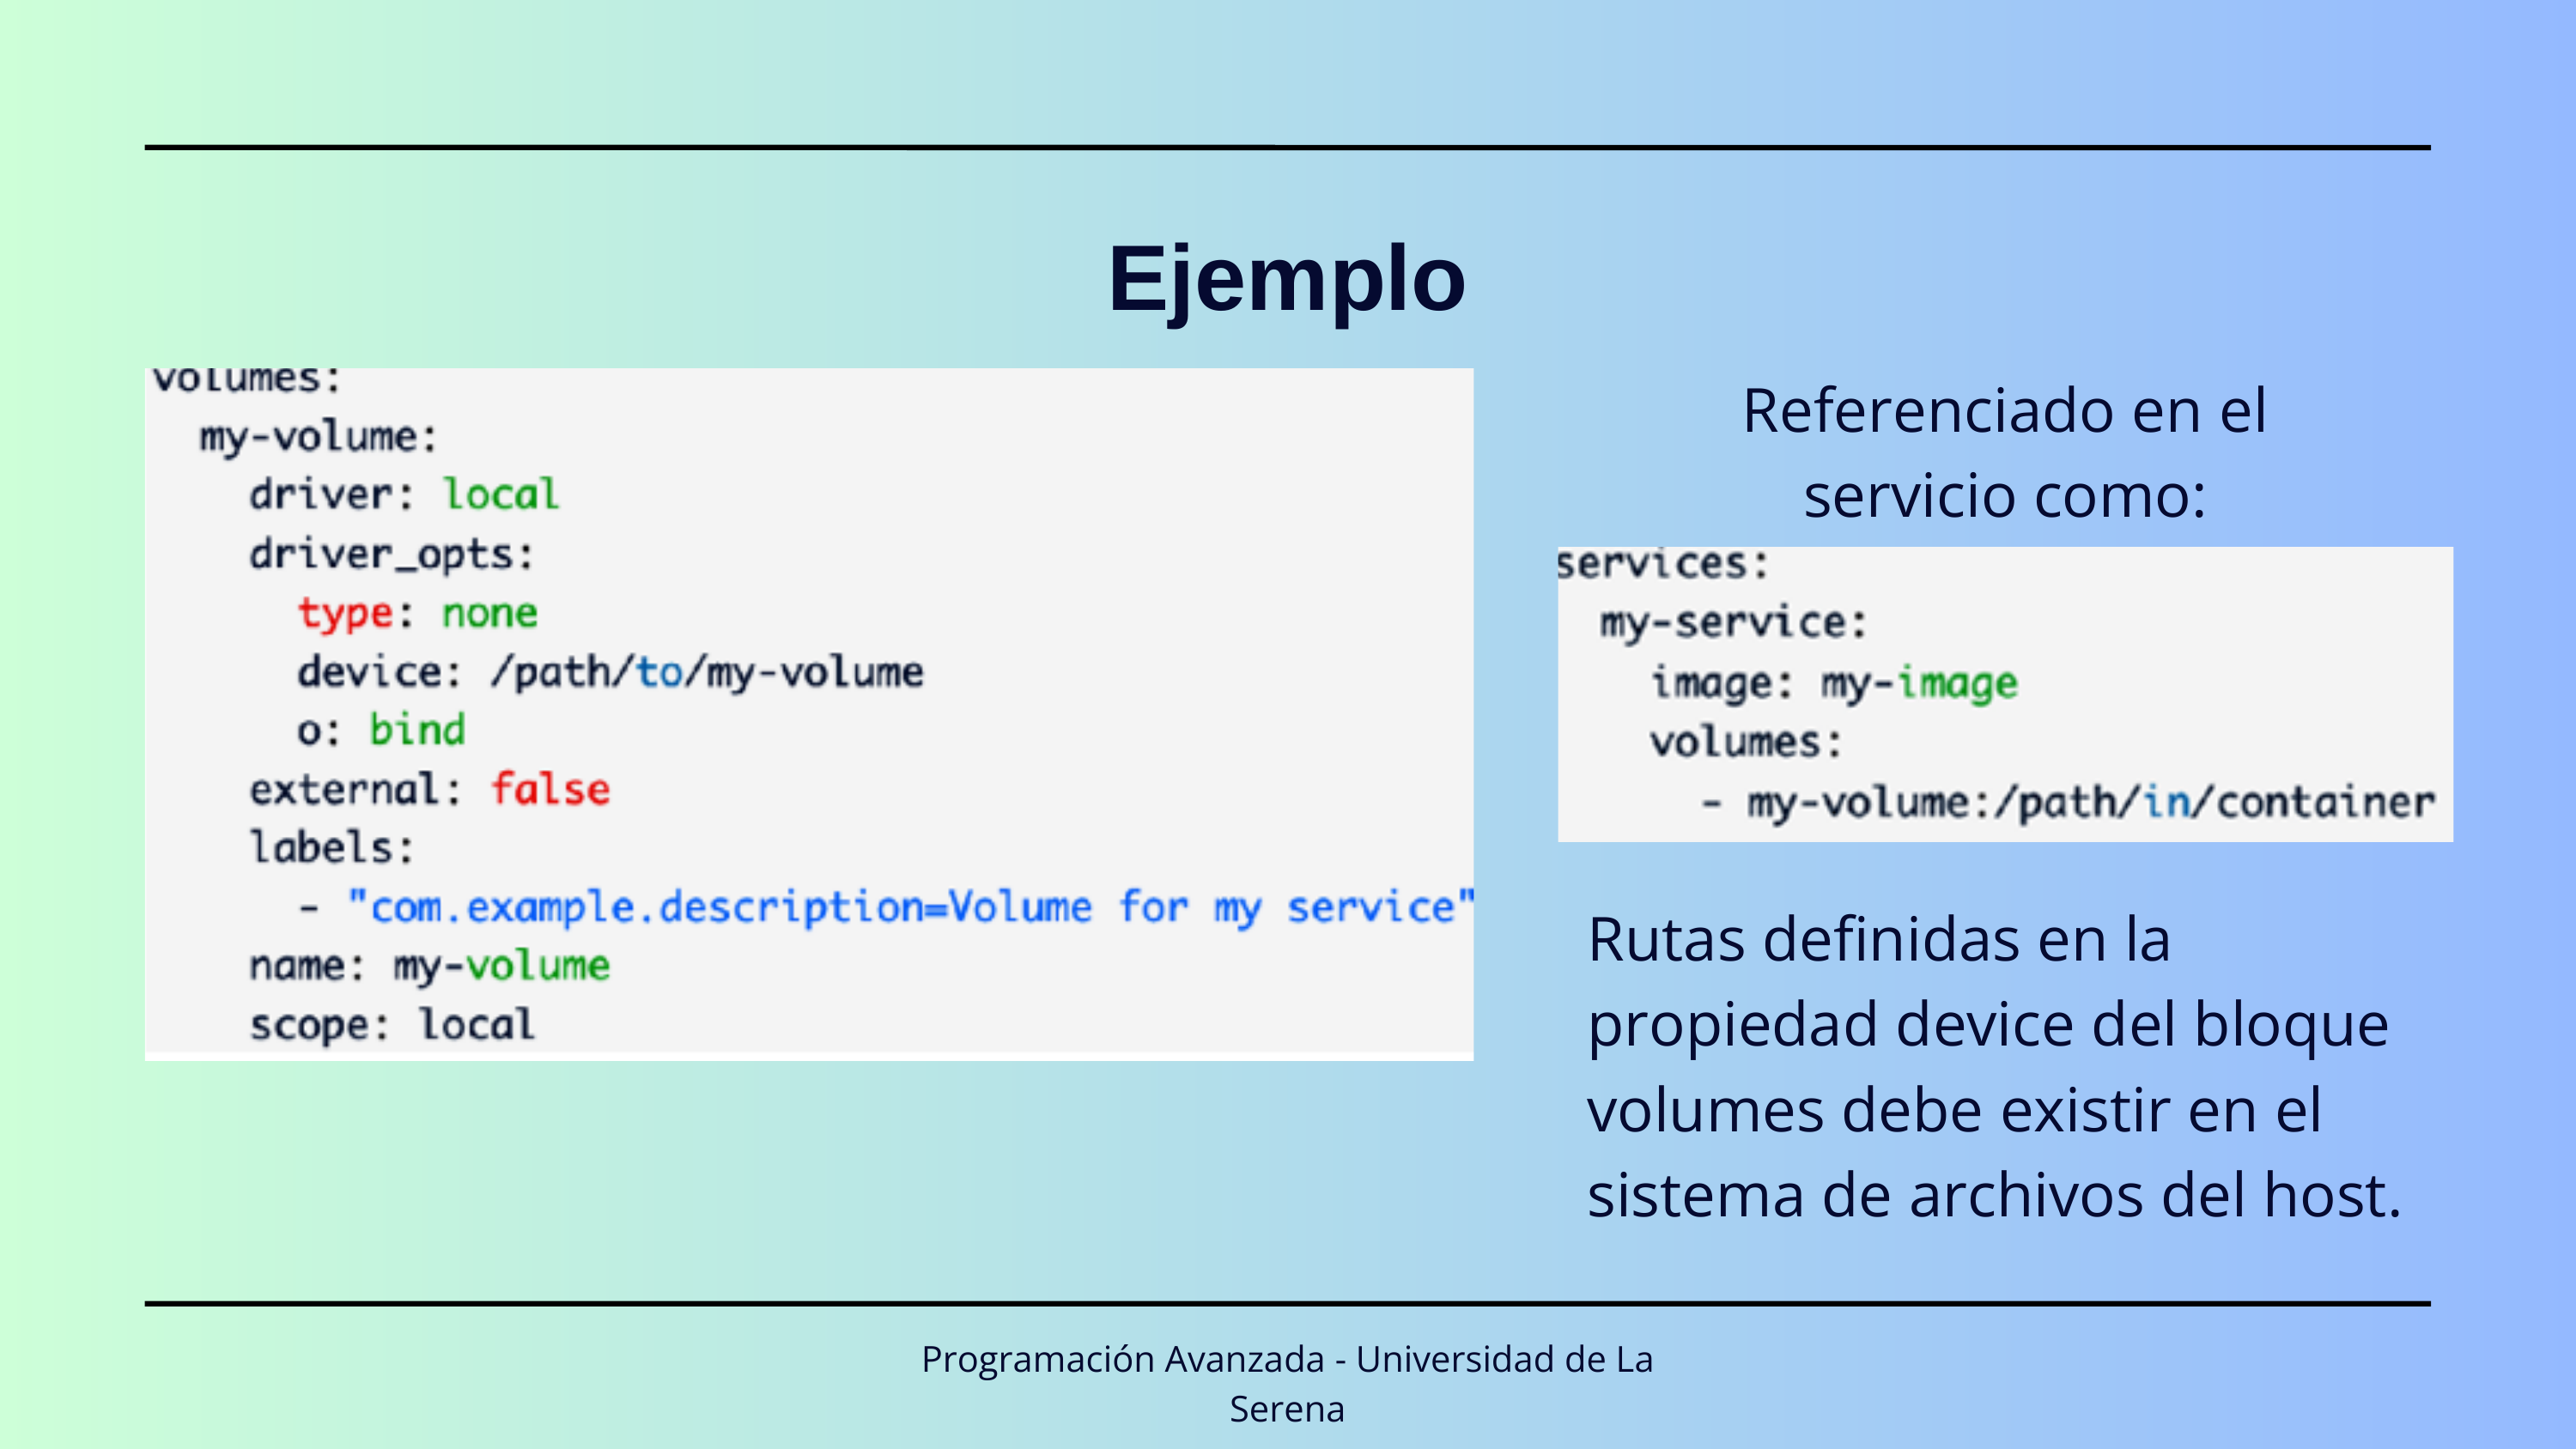

Ejemplo
Referenciado en el servicio como:

Rutas definidas en la propiedad device del bloque volumes debe existir en el sistema de archivos del host.

Programación Avanzada - Universidad de La Serena